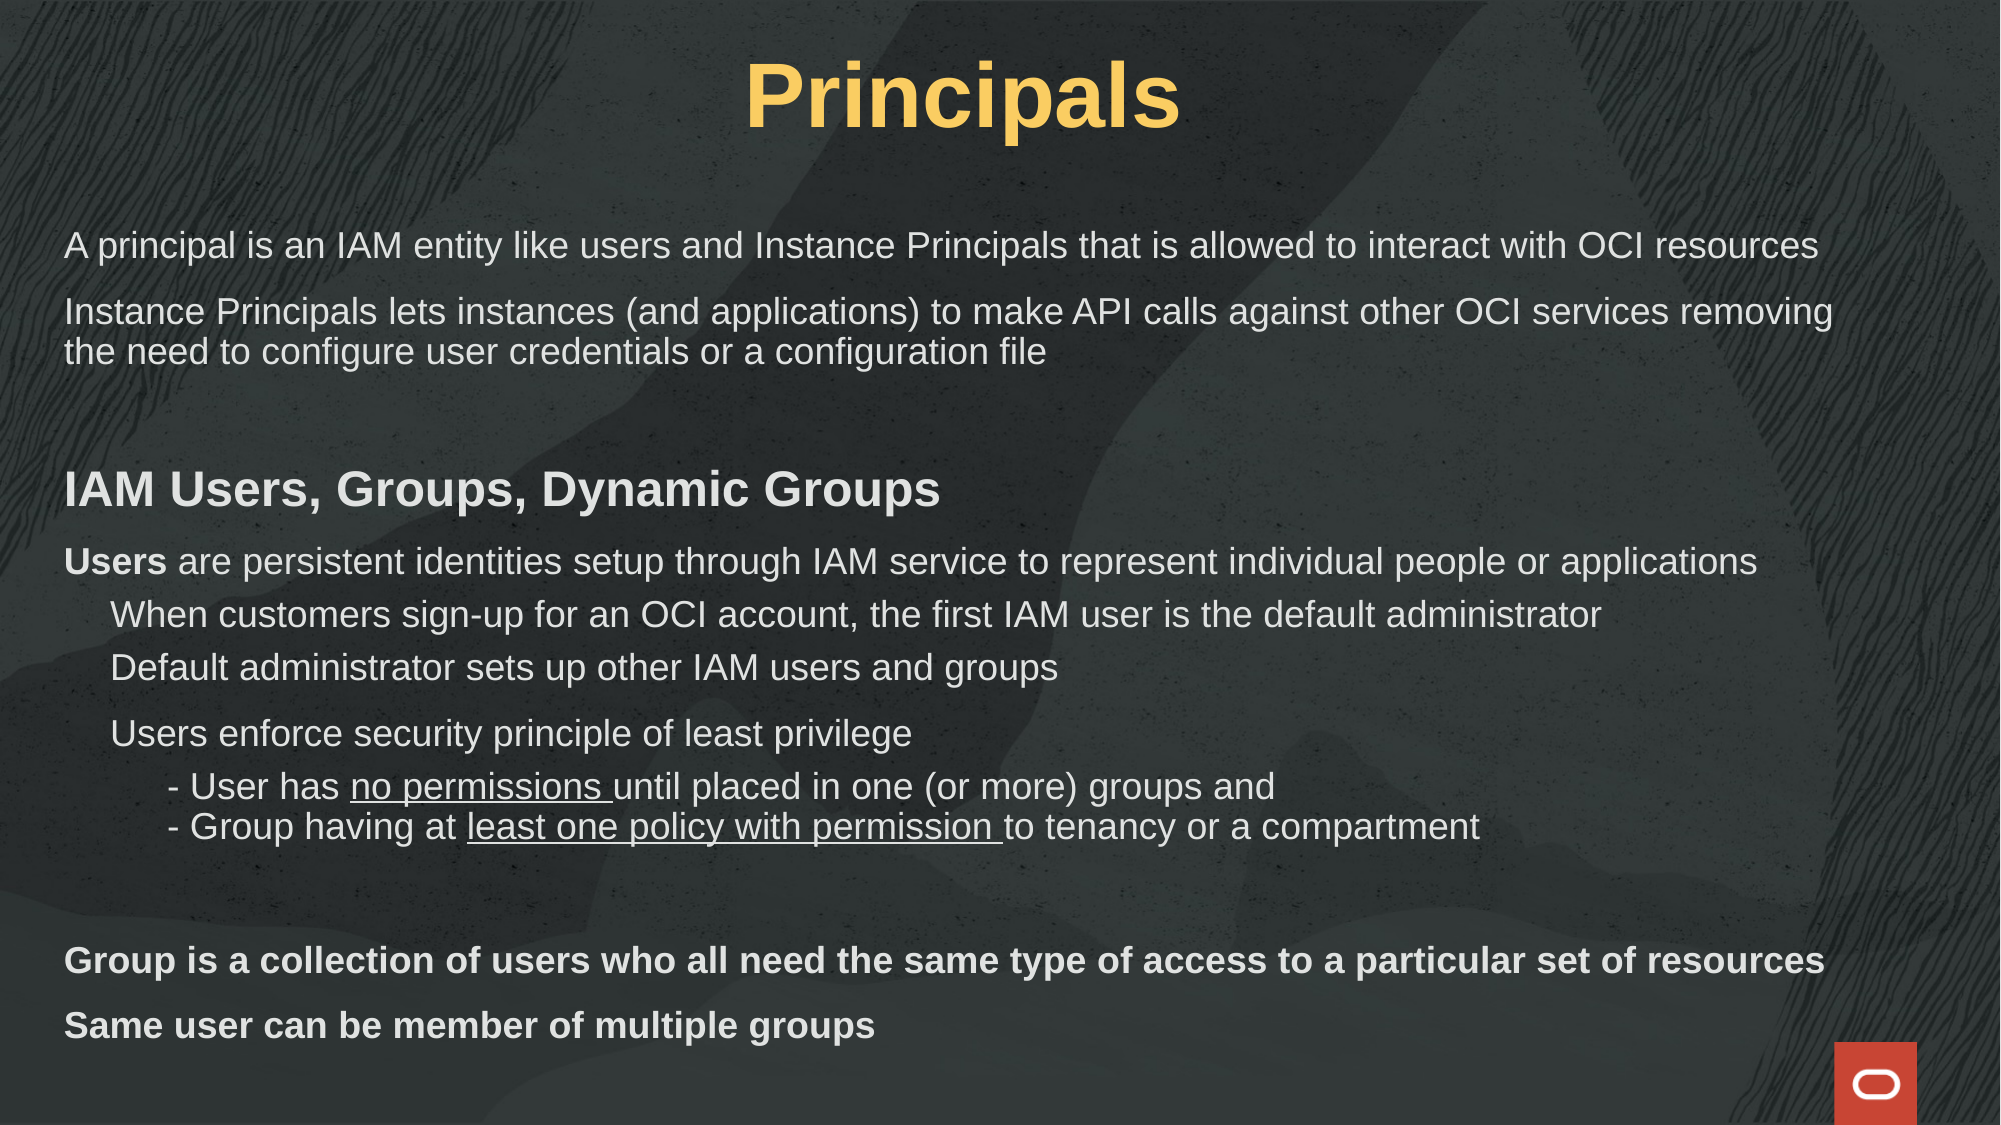

# Principals
A principal is an IAM entity like users and Instance Principals that is allowed to interact with OCI resources
Instance Principals lets instances (and applications) to make API calls against other OCI services removing the need to configure user credentials or a configuration file

IAM Users, Groups, Dynamic Groups
Users are persistent identities setup through IAM service to represent individual people or applications
When customers sign-up for an OCI account, the first IAM user is the default administrator
Default administrator sets up other IAM users and groups
Users enforce security principle of least privilege
- User has no permissions until placed in one (or more) groups and
- Group having at least one policy with permission to tenancy or a compartment

Group is a collection of users who all need the same type of access to a particular set of resources
Same user can be member of multiple groups